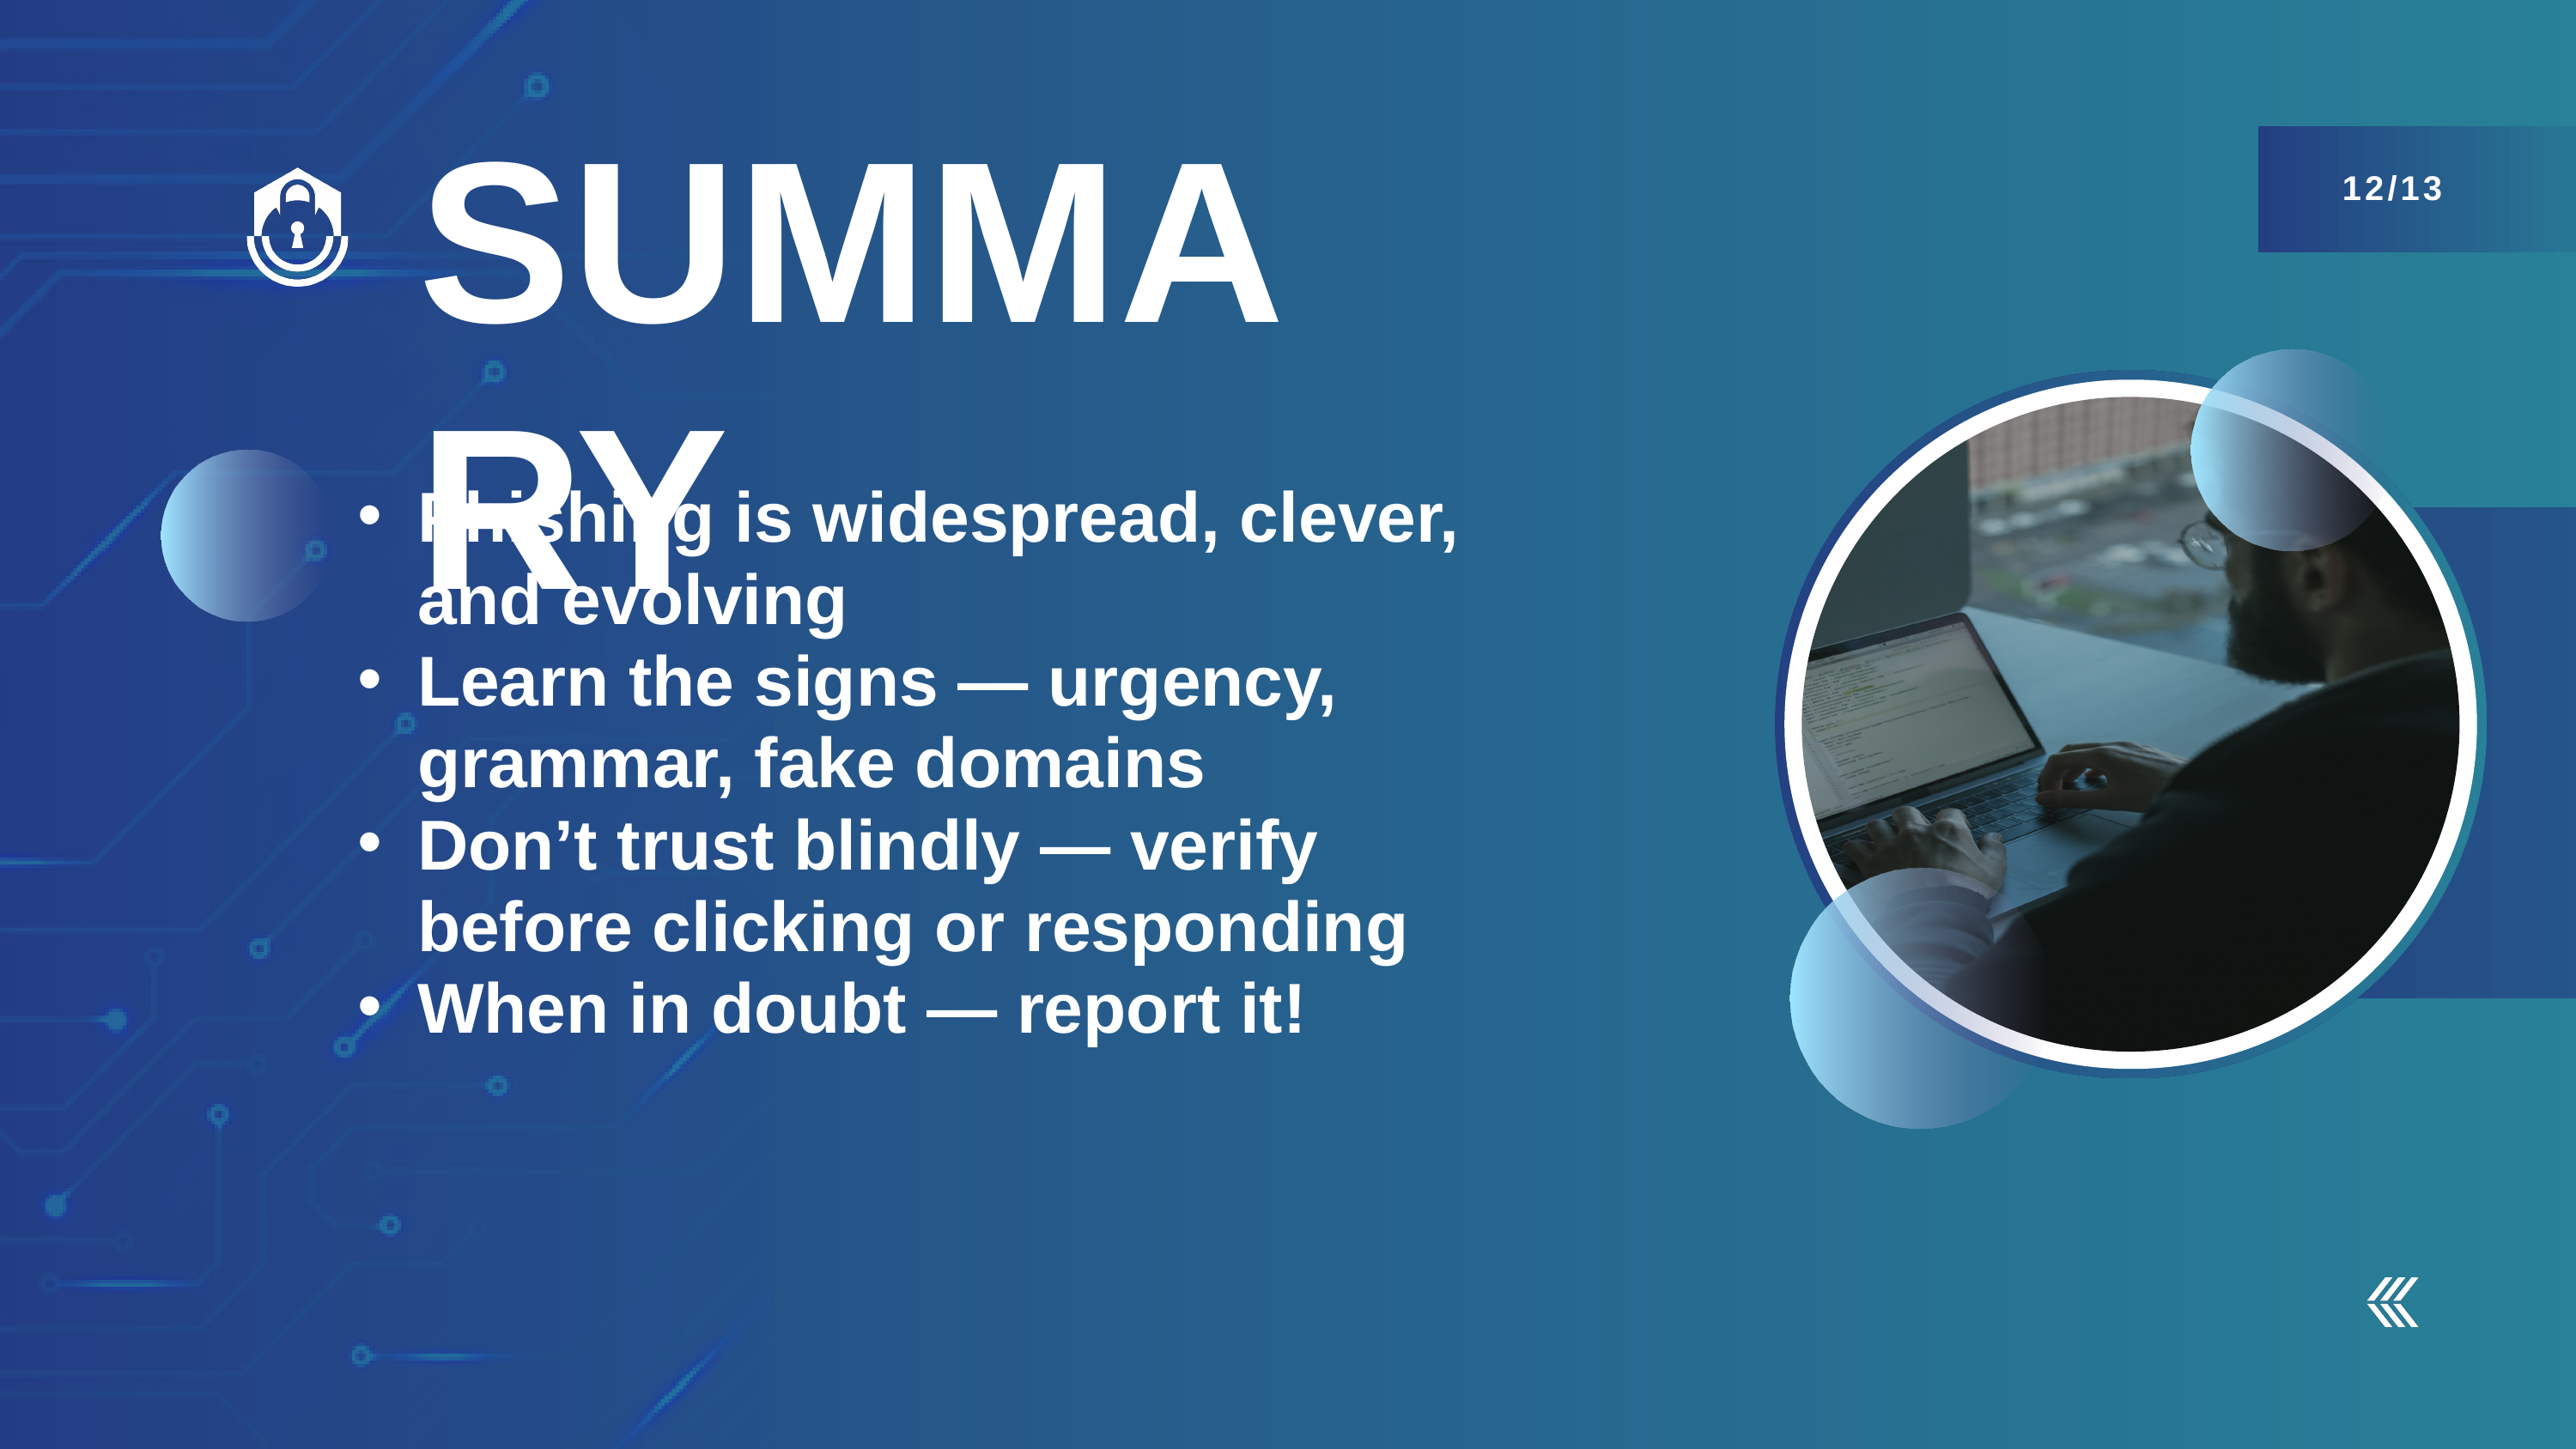

SUMMARY

12/13

Phishing is widespread, clever, and evolving
Learn the signs — urgency, grammar, fake domains
Don’t trust blindly — verify before clicking or responding
When in doubt — report it!